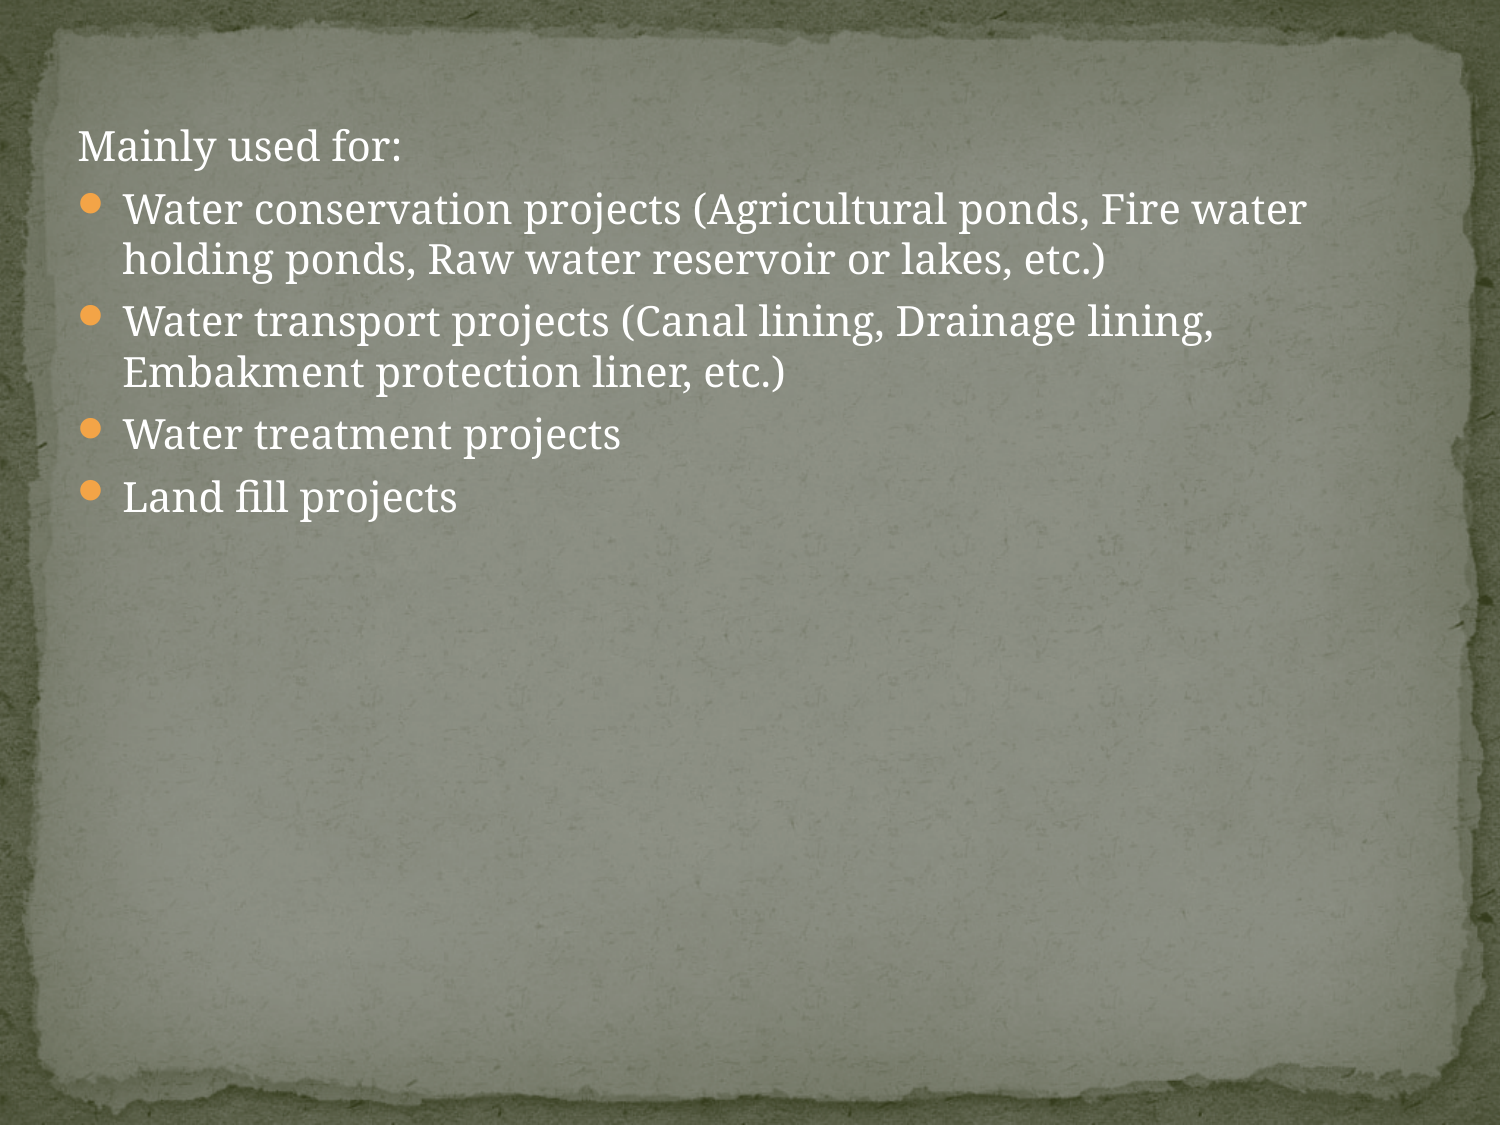

Mainly used for:
Water conservation projects (Agricultural ponds, Fire water holding ponds, Raw water reservoir or lakes, etc.)
Water transport projects (Canal lining, Drainage lining, Embakment protection liner, etc.)
Water treatment projects
Land fill projects